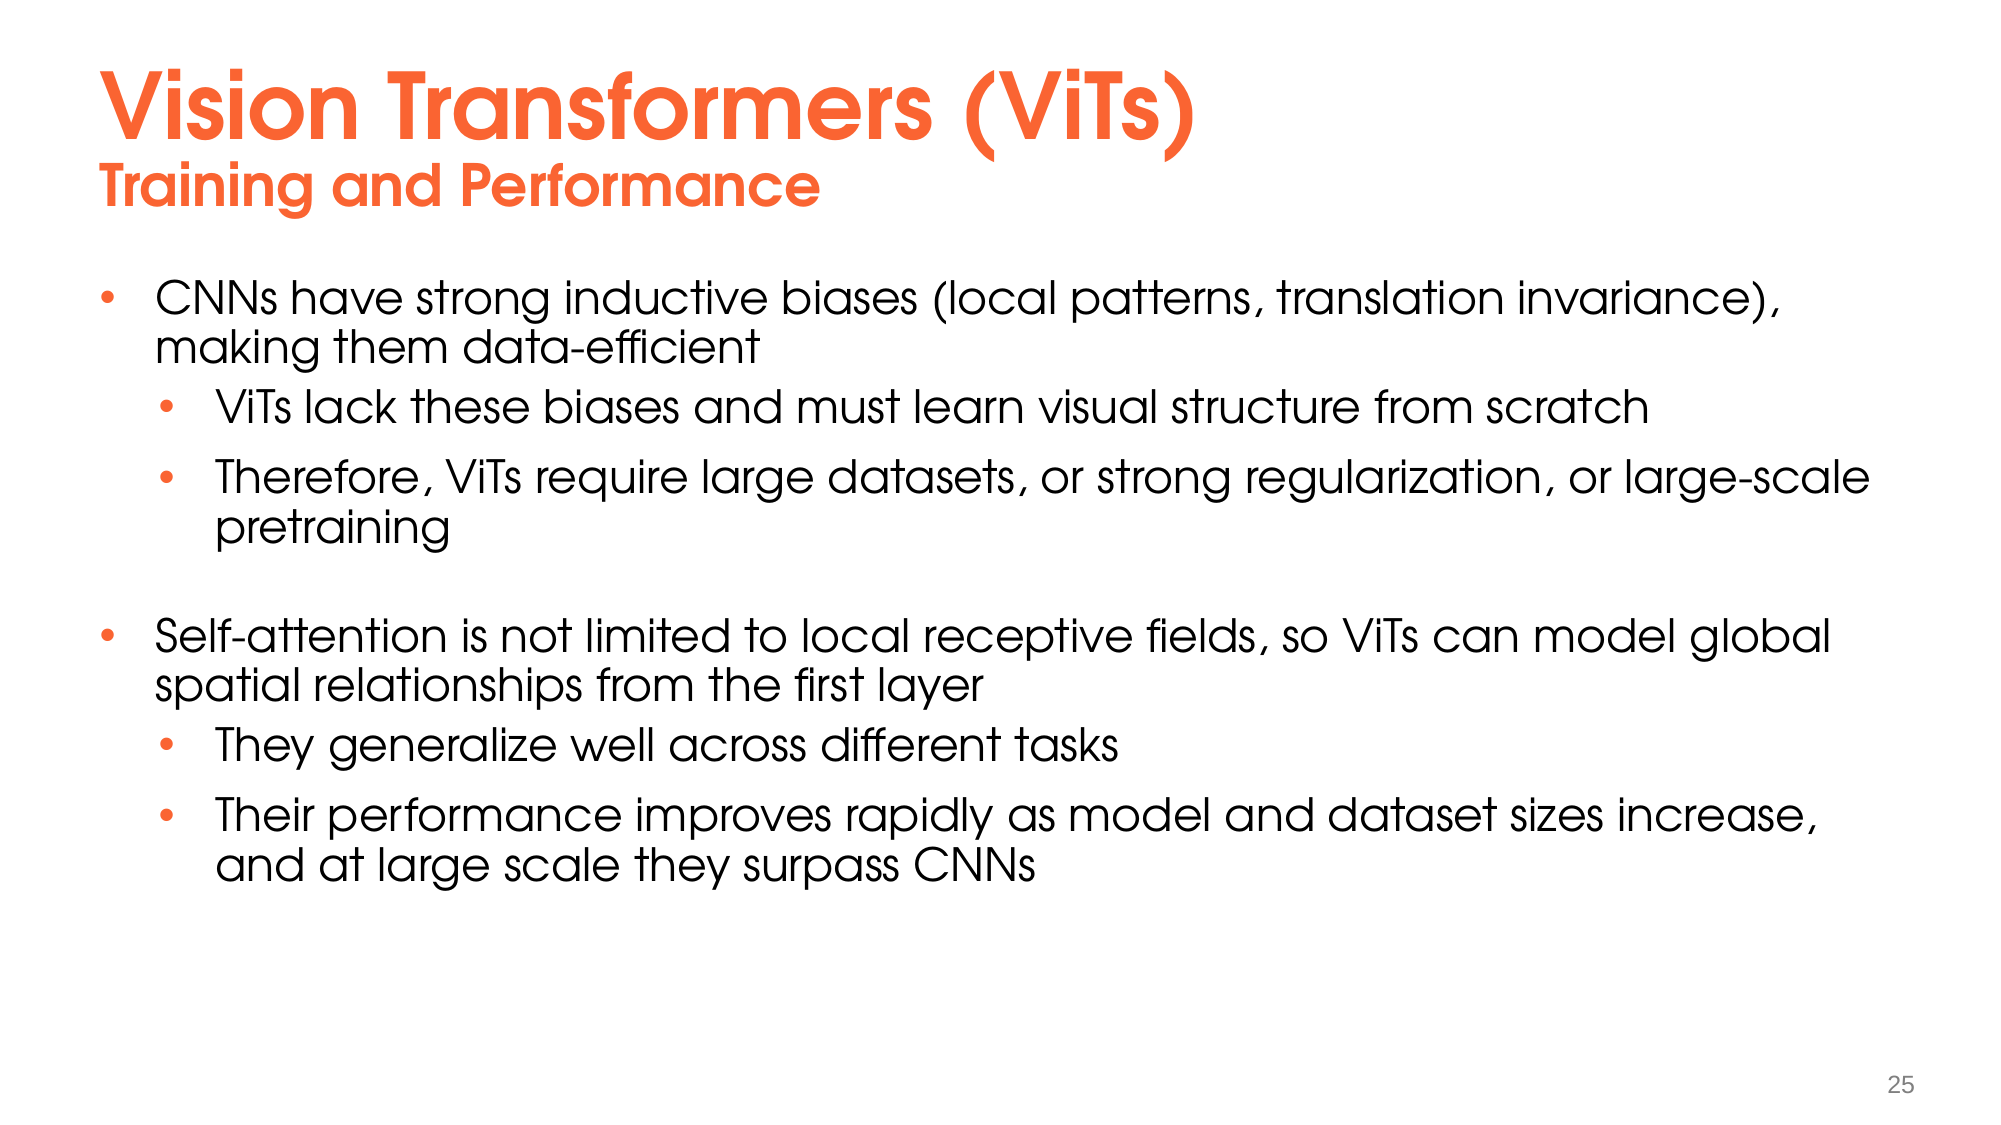

# Vision Transformers (ViTs) Training and Performance
CNNs have strong inductive biases (local patterns, translation invariance), making them data-efficient
ViTs lack these biases and must learn visual structure from scratch
Therefore, ViTs require large datasets, or strong regularization, or large-scale pretraining

Self-attention is not limited to local receptive fields, so ViTs can model global spatial relationships from the first layer
They generalize well across different tasks
Their performance improves rapidly as model and dataset sizes increase, and at large scale they surpass CNNs
25